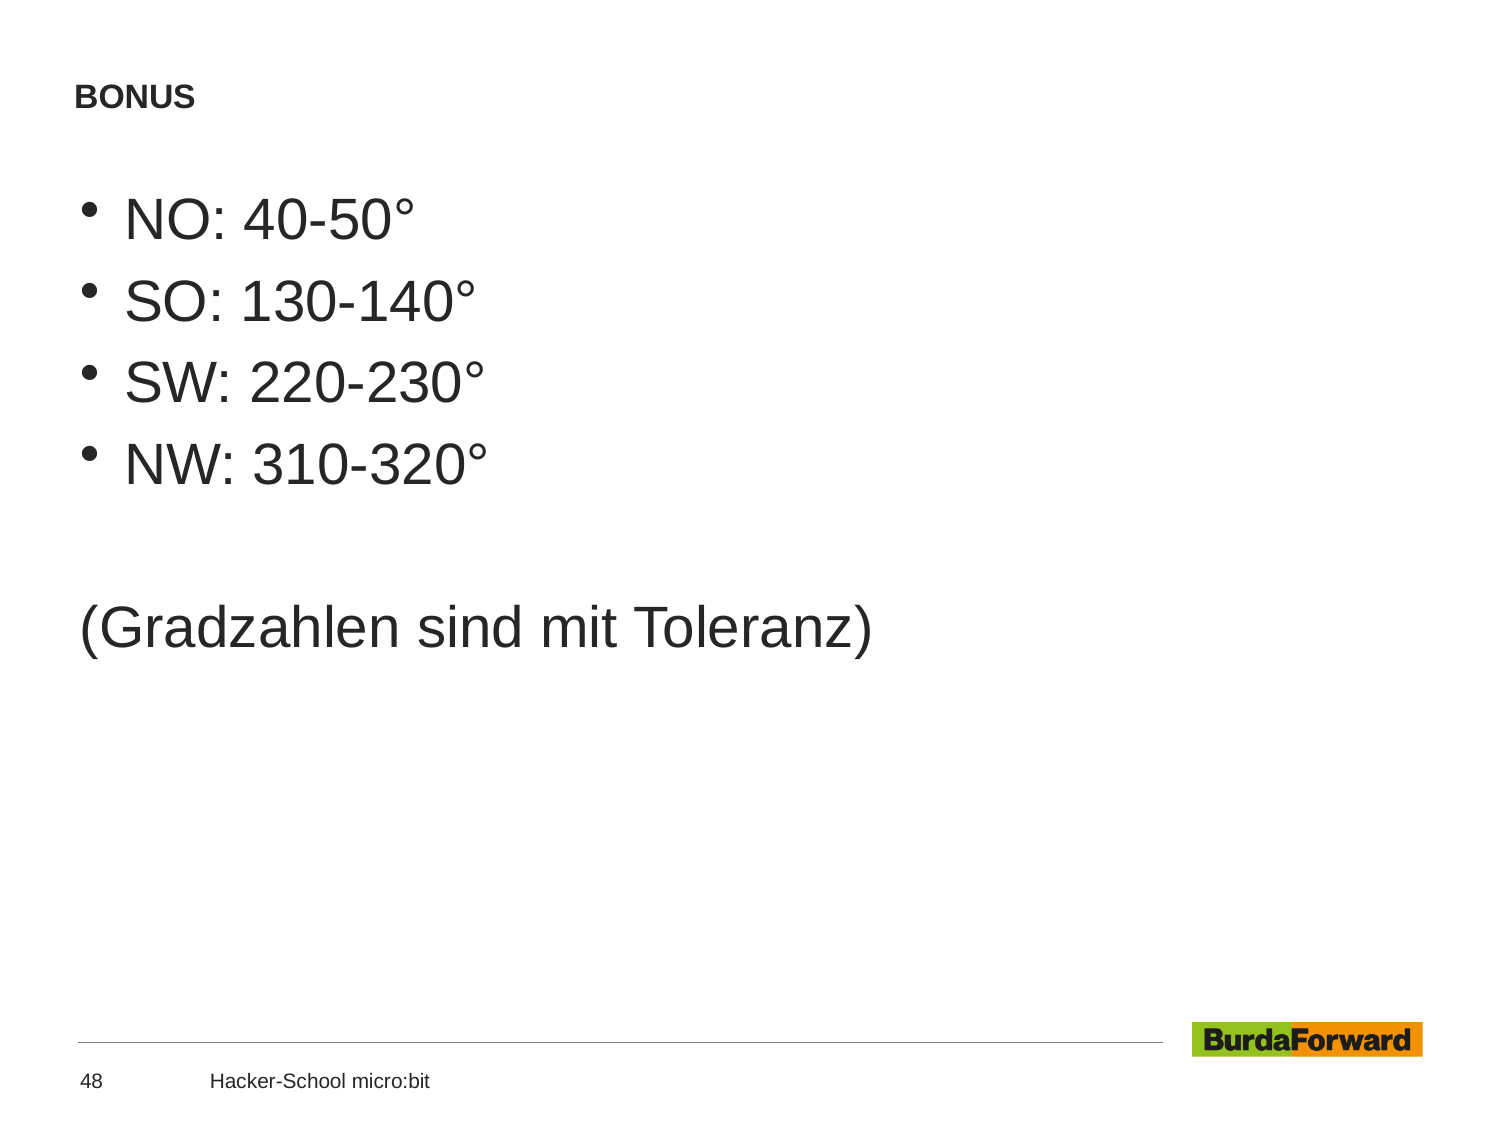

# BONUS
NO: 40-50°
SO: 130-140°
SW: 220-230°
NW: 310-320°

(Gradzahlen sind mit Toleranz)
48
Hacker-School micro:bit